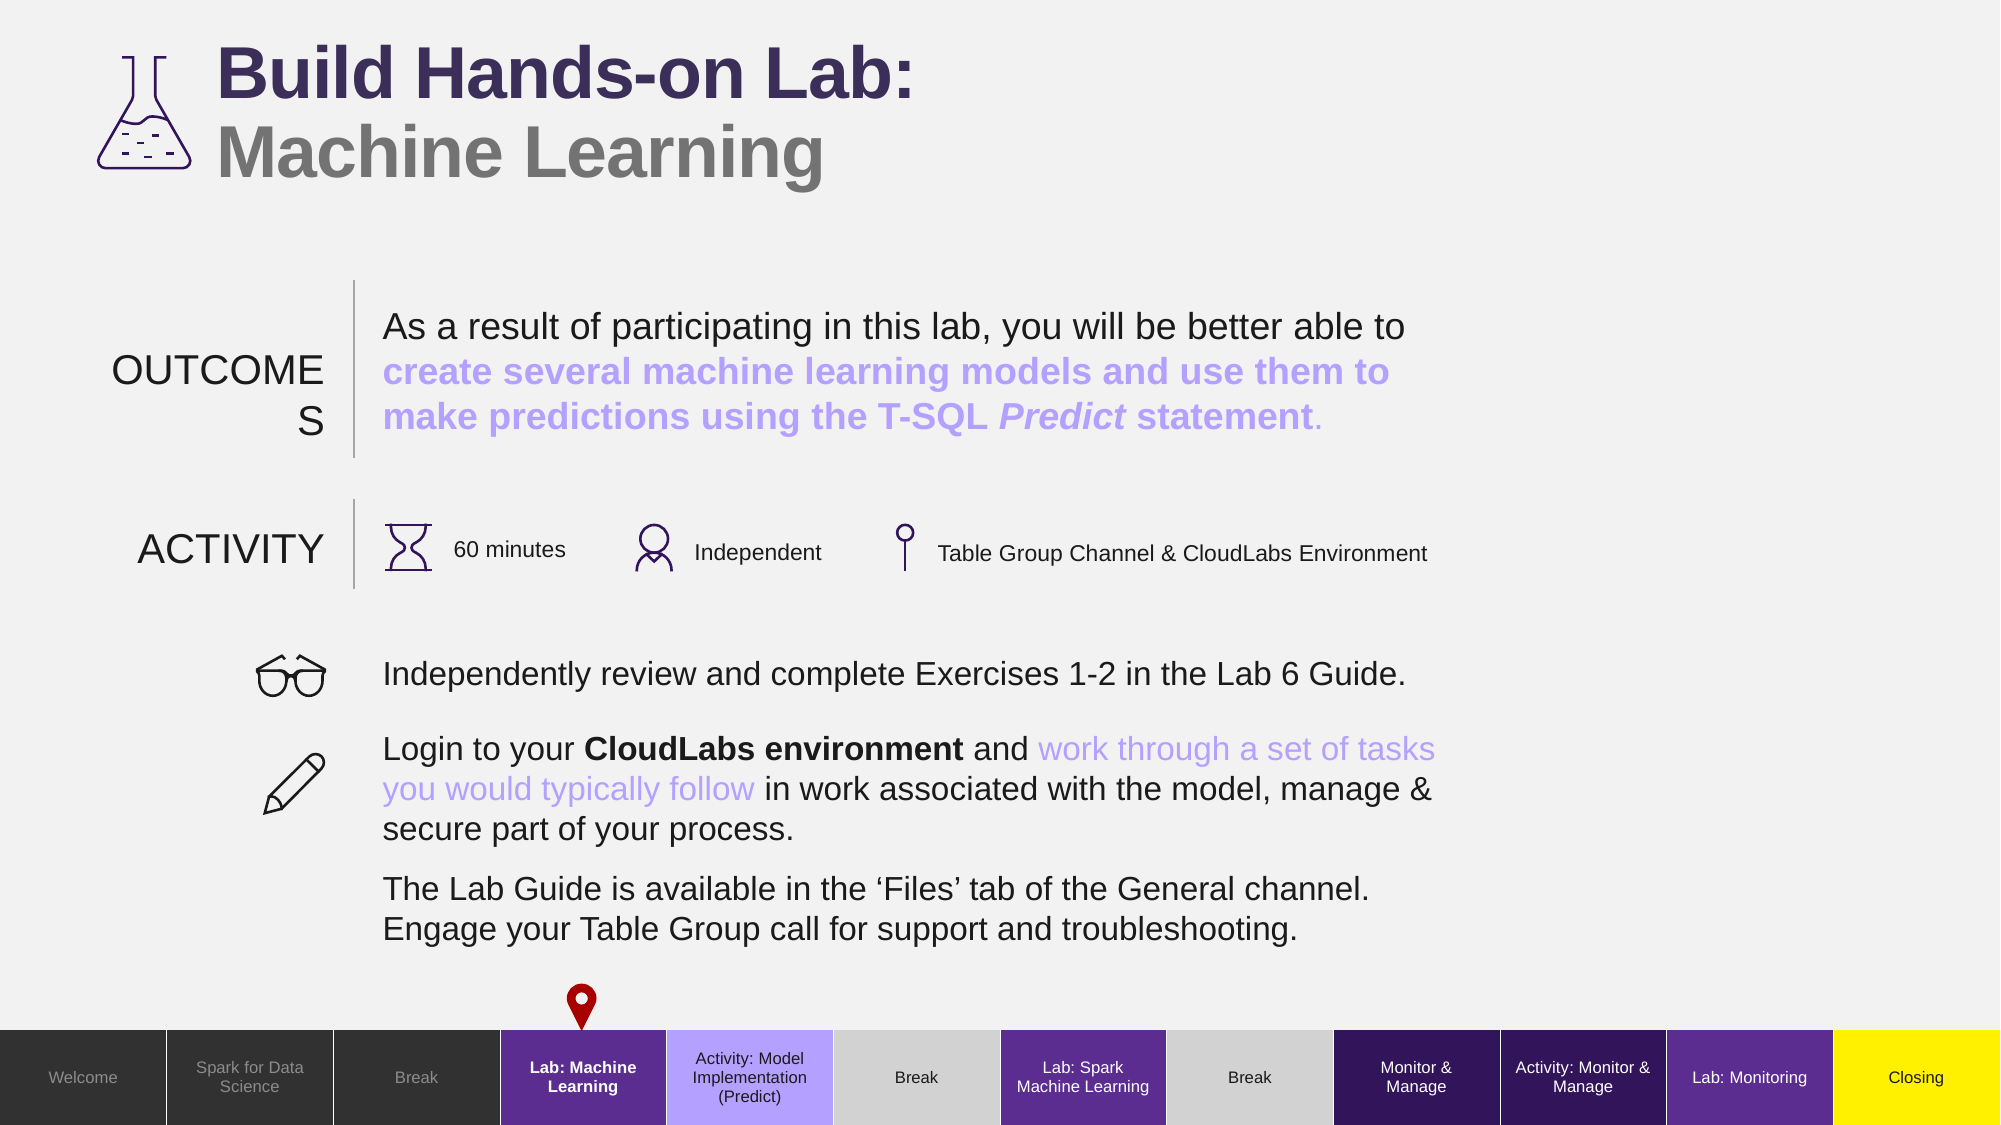

# Build Hands-on Lab: Machine Learning

As a result of participating in this lab, you will be better able to create several machine learning models and use them to make predictions using the T-SQL Predict statement.

OUTCOMES
ACTIVITY

60 minutes
Independent
Table Group Channel & CloudLabs Environment
Independently review and complete Exercises 1-2 in the Lab 6 Guide.

Login to your CloudLabs environment and work through a set of tasks you would typically follow in work associated with the model, manage & secure part of your process.

The Lab Guide is available in the ‘Files’ tab of the General channel. Engage your Table Group call for support and troubleshooting.

| Welcome | Spark for Data Science | Break | Lab: Machine Learning | Activity: Model Implementation (Predict) | Break | Lab: Spark Machine Learning | Break | Monitor & Manage | Activity: Monitor & Manage | Lab: Monitoring | Closing |
| --- | --- | --- | --- | --- | --- | --- | --- | --- | --- | --- | --- |